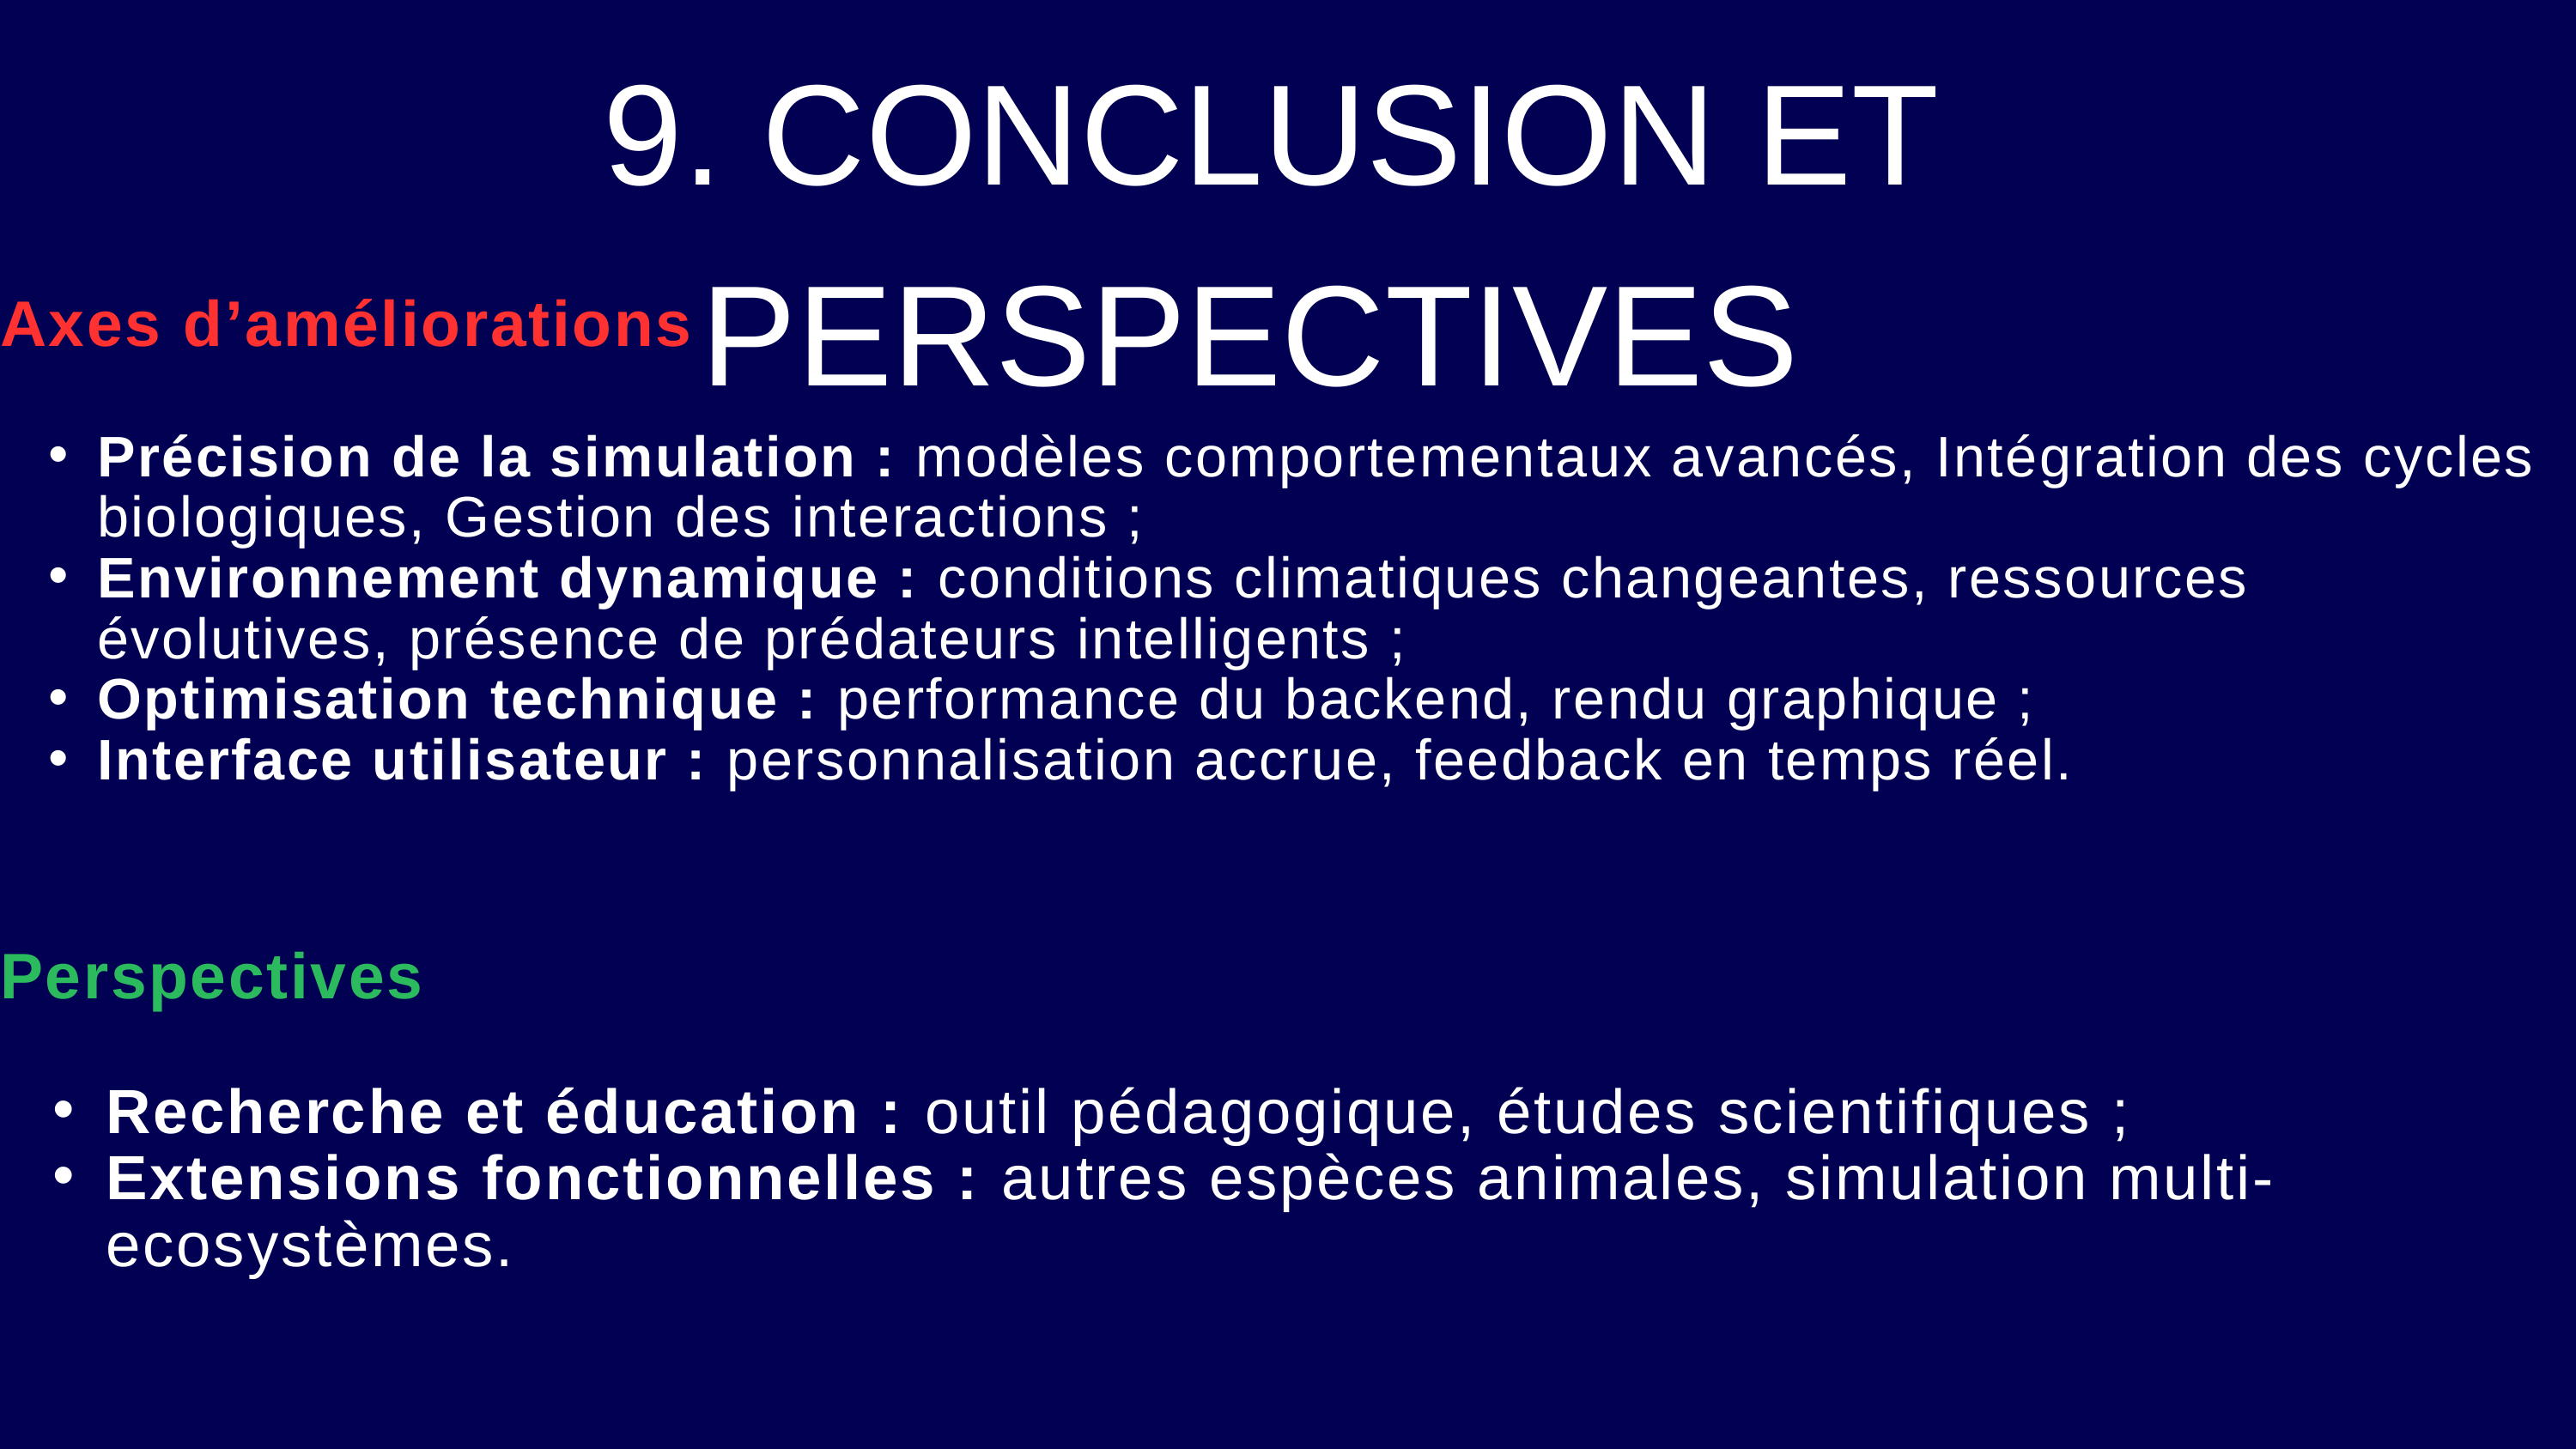

9. CONCLUSION ET PERSPECTIVES
Axes d’améliorations

Précision de la simulation : modèles comportementaux avancés, Intégration des cycles biologiques, Gestion des interactions ;
Environnement dynamique : conditions climatiques changeantes, ressources évolutives, présence de prédateurs intelligents ;
Optimisation technique : performance du backend, rendu graphique ;
Interface utilisateur : personnalisation accrue, feedback en temps réel.
Perspectives

Recherche et éducation : outil pédagogique, études scientifiques ;
Extensions fonctionnelles : autres espèces animales, simulation multi-ecosystèmes.